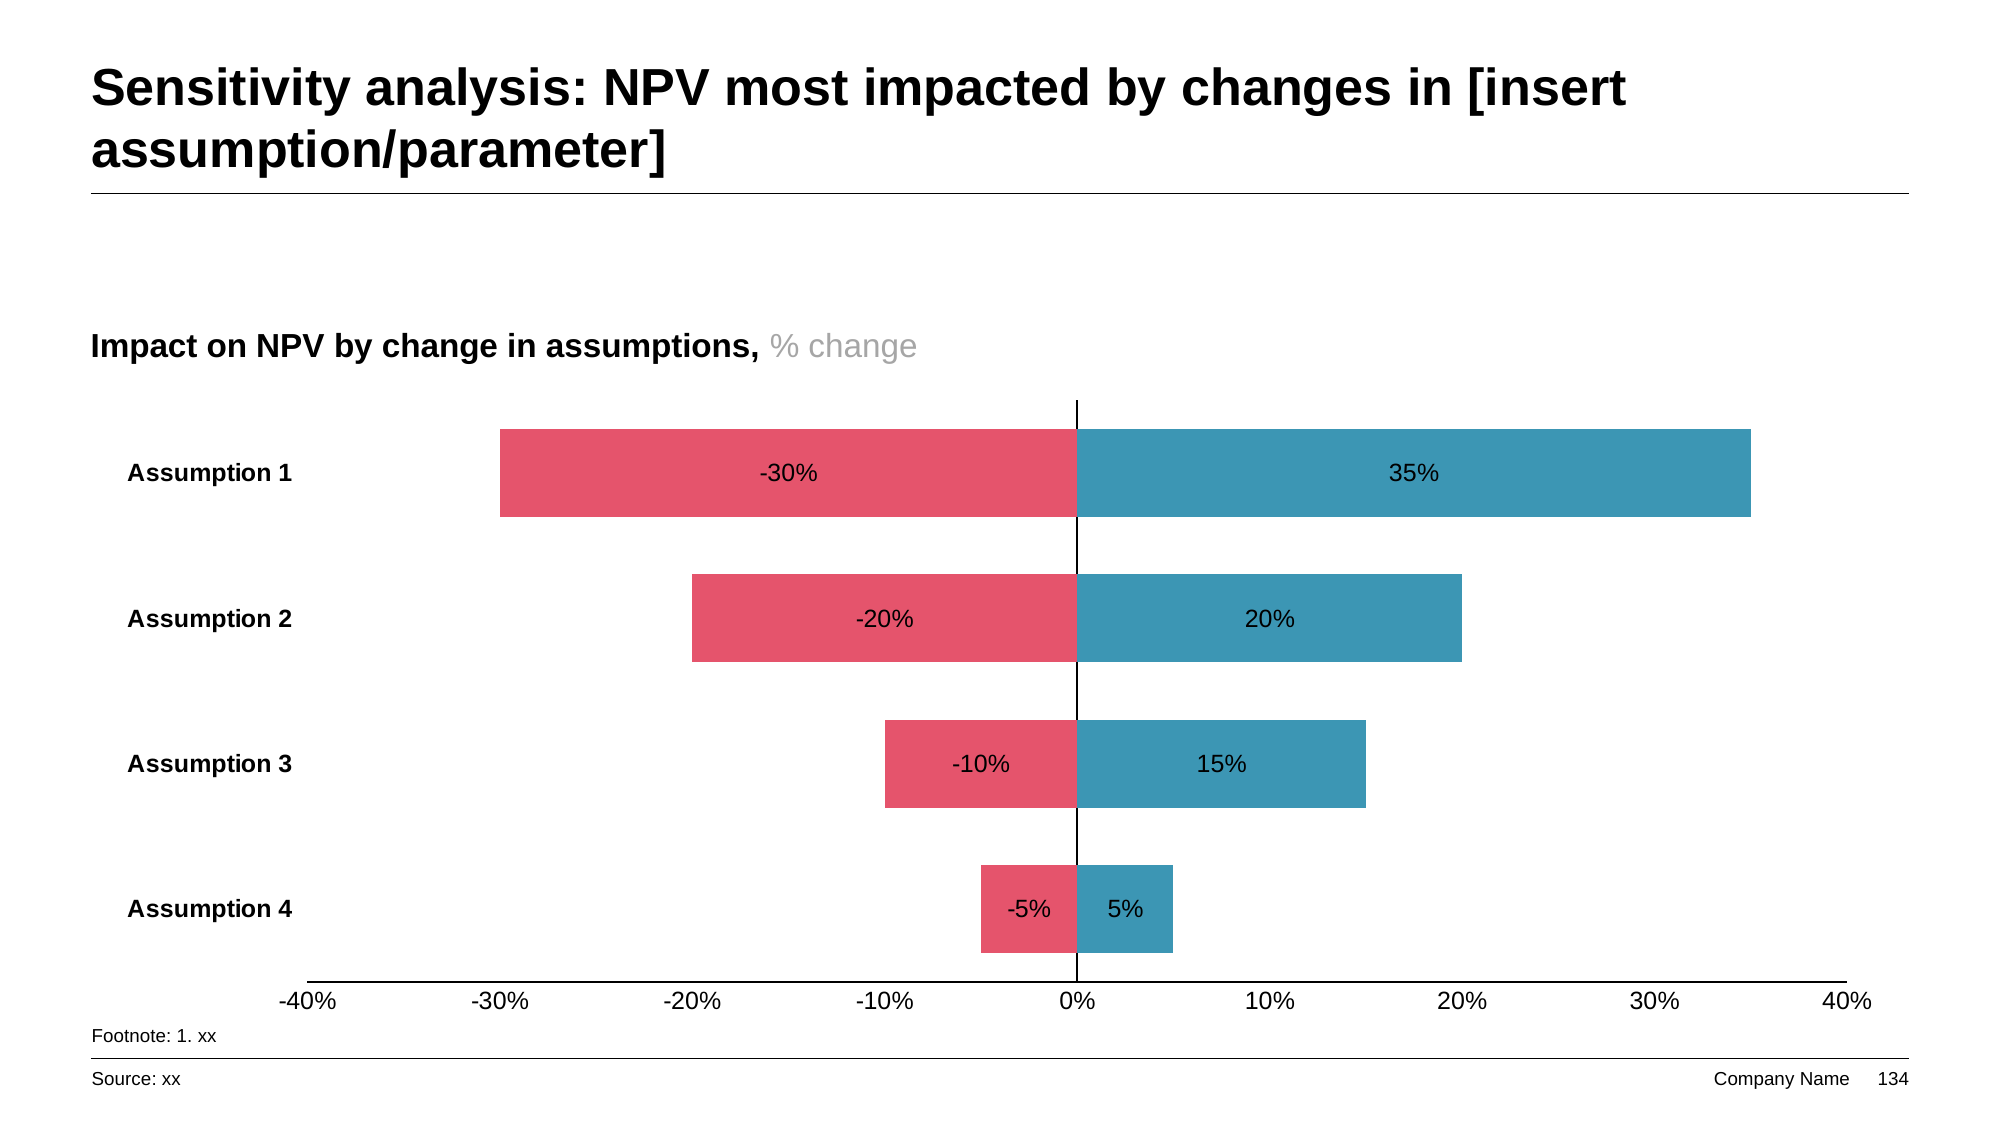

# Sensitivity analysis: NPV most impacted by changes in [insert assumption/parameter]

Impact on NPV by change in assumptions, % change

### Chart

| Category | Negative change | Positive change |
|---|---|---|
| Assumption 4 | -0.05 | 0.05 |
| Assumption 3 | -0.1 | 0.15 |
| Assumption 2 | -0.2 | 0.2 |
| Assumption 1 | -0.3 | 0.35 |
Footnote: 1. xx
Source: xx